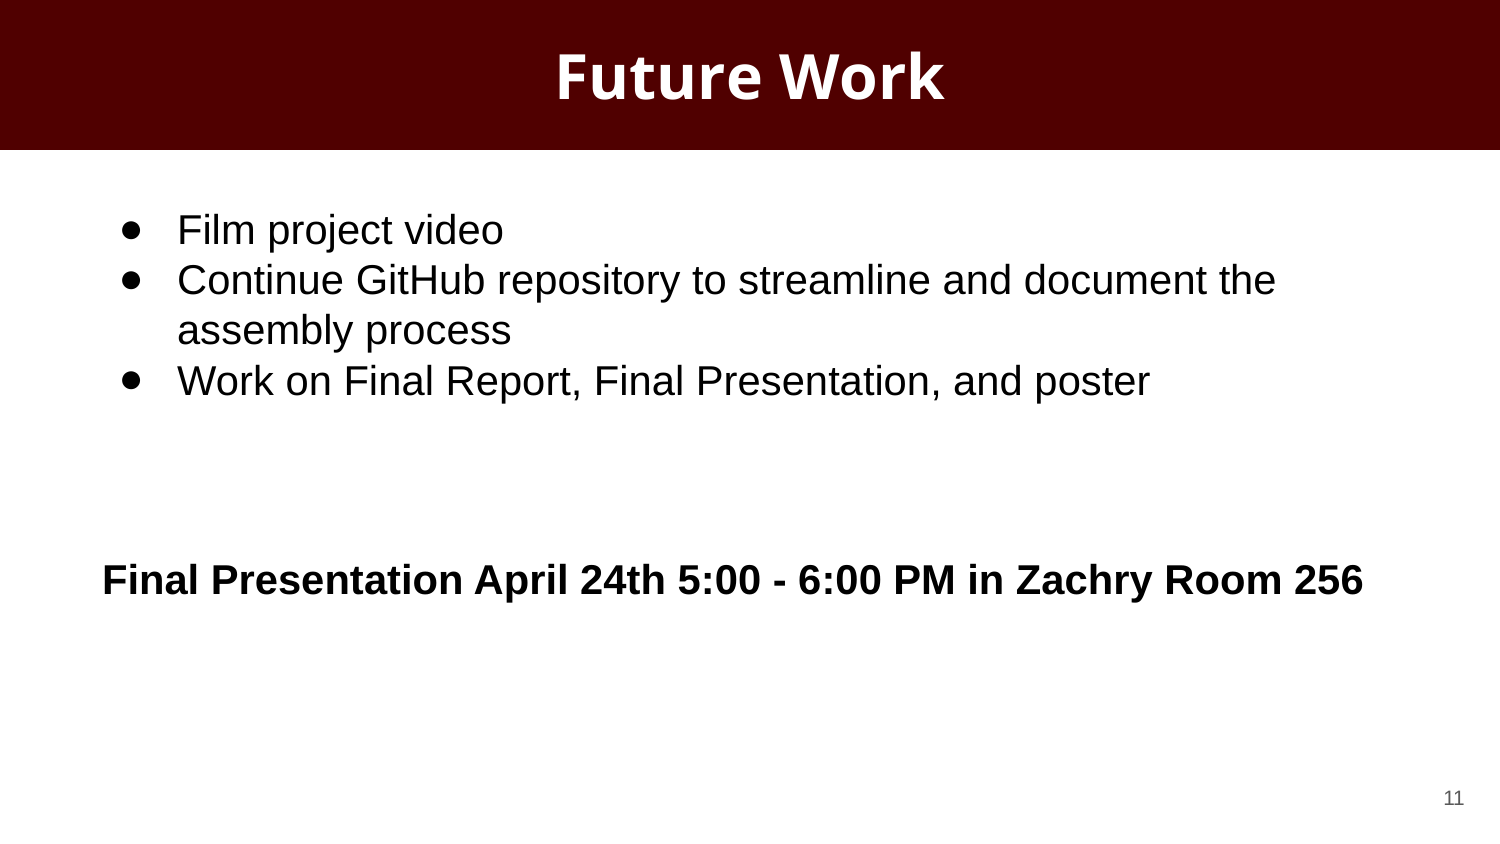

# Future Work
Film project video
Continue GitHub repository to streamline and document the assembly process
Work on Final Report, Final Presentation, and poster

Final Presentation April 24th 5:00 - 6:00 PM in Zachry Room 256
11